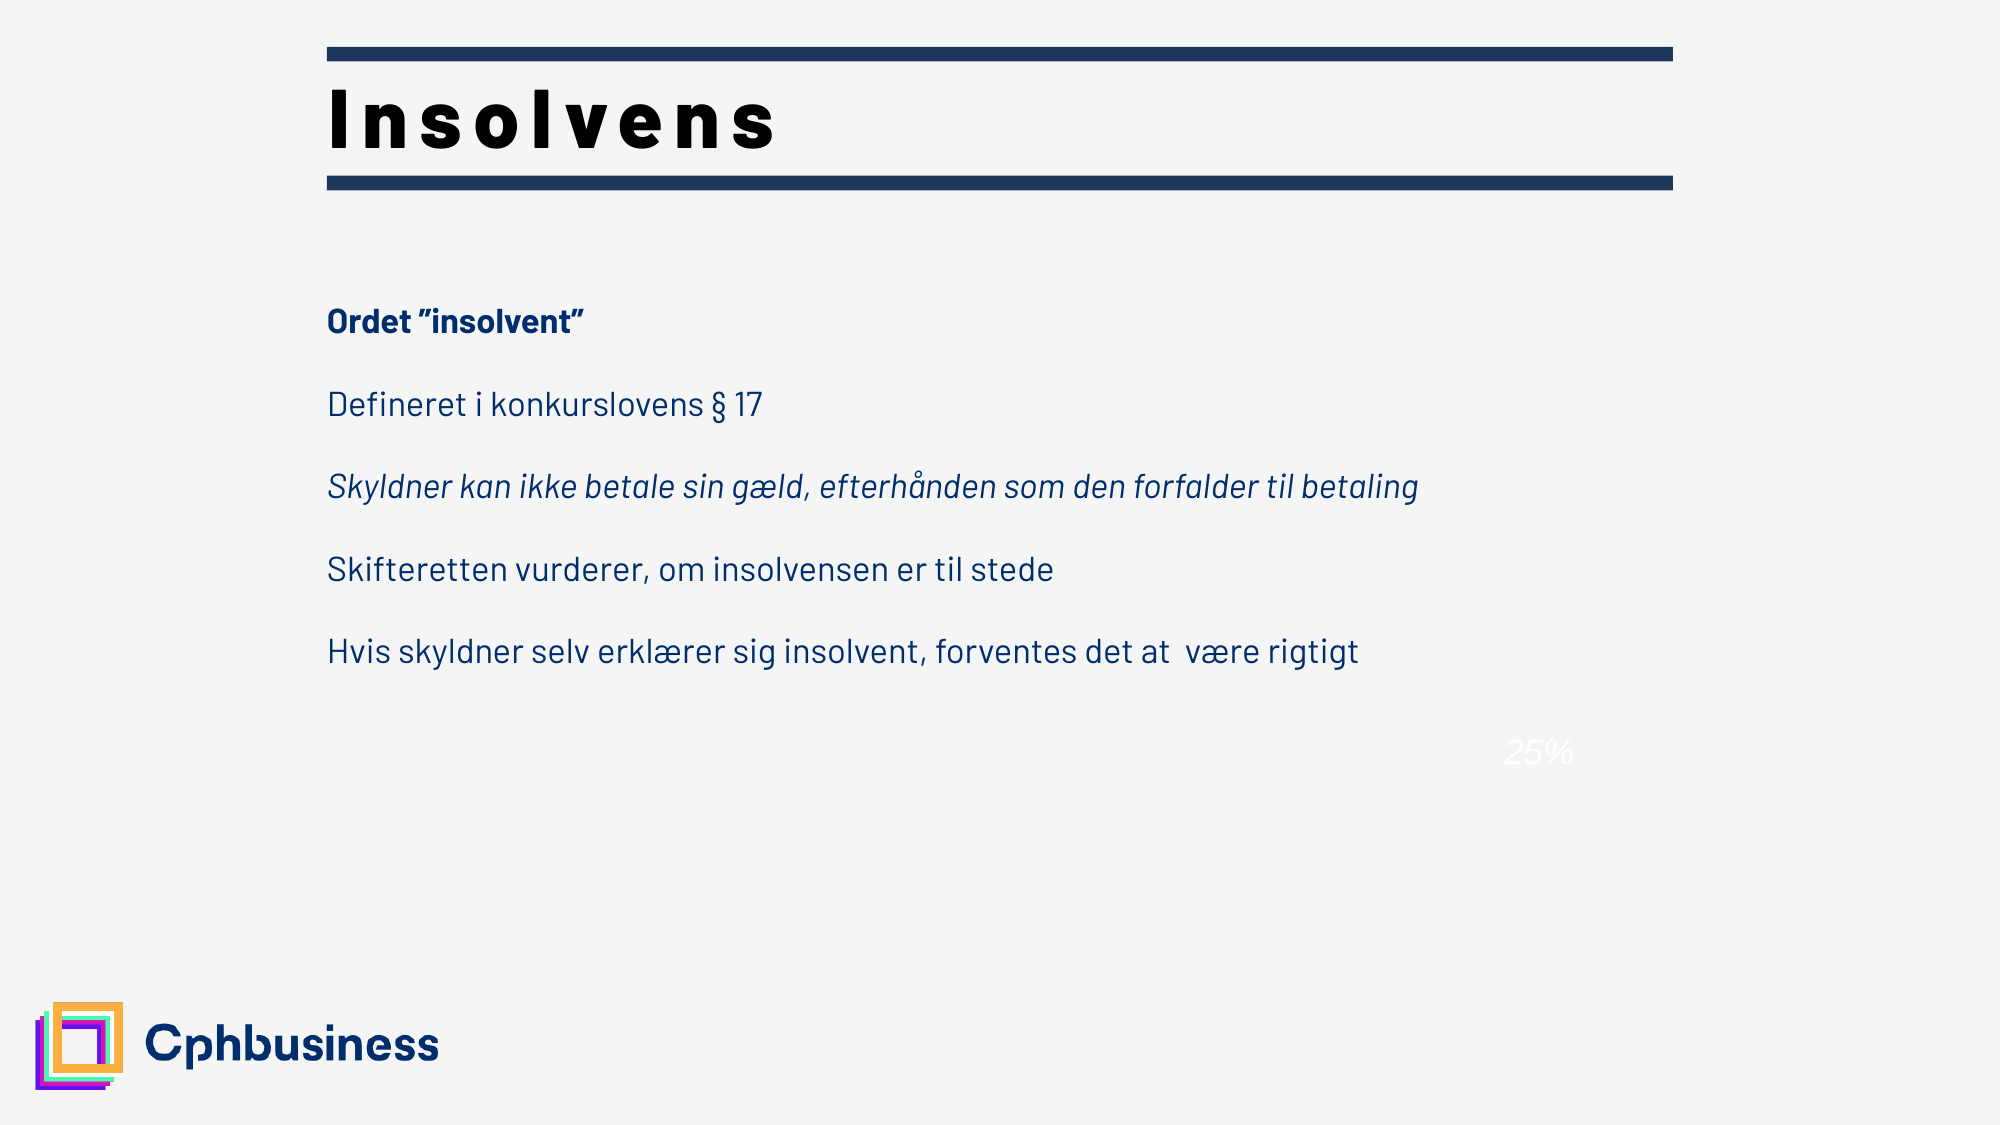

4

# Insolvens

Ordet ”insolvent”

Defineret i konkurslovens § 17

Skyldner kan ikke betale sin gæld, efterhånden som den forfalder til betaling

Skifteretten vurderer, om insolvensen er til stede

Hvis skyldner selv erklærer sig insolvent, forventes det at  være rigtigt
25%